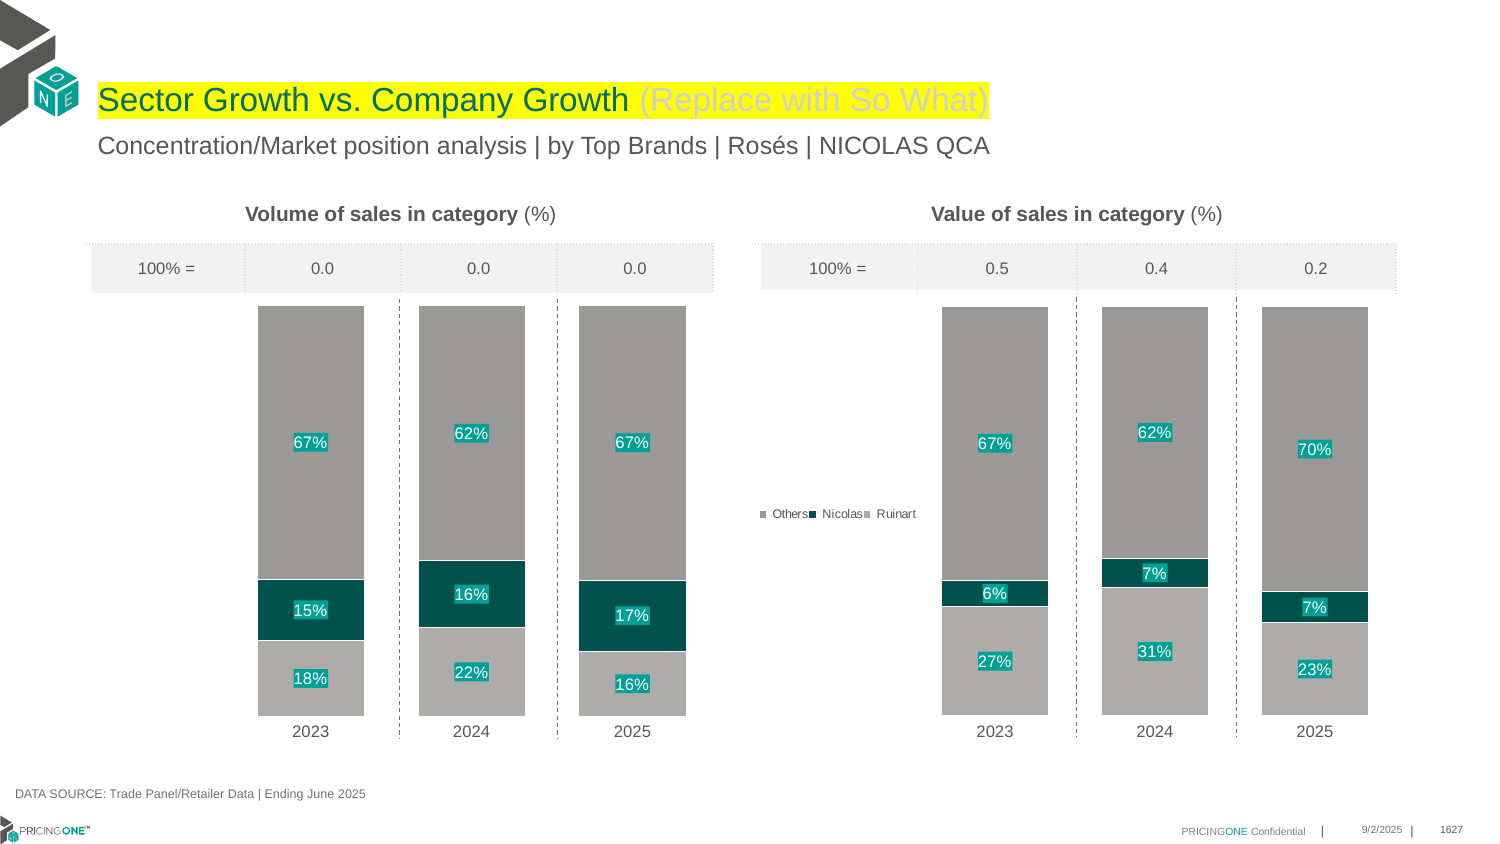

# Sector Growth vs. Company Growth (Replace with So What)
Concentration/Market position analysis | by Top Brands | Rosés | NICOLAS QCA
| Volume of sales in category (%) |  |  |  |
| --- | --- | --- | --- |
| 100% = | 0.0 | 0.0 | 0.0 |
| Value of sales in category (%) |  |  |  |
| --- | --- | --- | --- |
| 100% = | 0.5 | 0.4 | 0.2 |

### Chart

| Category | Ruinart | Nicolas | Others |
|---|---|---|---|
| 2023 | 0.1842911187173482 | 0.14952260853900198 | 0.6661862727436498 |
| 2024 | 0.2165918323711781 | 0.1614282659824674 | 0.6219799016463545 |
| 2025 | 0.15853044791142426 | 0.17262204328132863 | 0.6688475088072471 |

### Chart

| Category | Ruinart | Nicolas | Others |
|---|---|---|---|
| 2023 | 0.2664403374931356 | 0.06396078775617693 | 0.6695988747506875 |
| 2024 | 0.31405528433023916 | 0.06946111590542943 | 0.6164835997643313 |
| 2025 | 0.22818480334297367 | 0.07445052947198245 | 0.697364667185044 |
DATA SOURCE: Trade Panel/Retailer Data | Ending June 2025

9/2/2025
1627